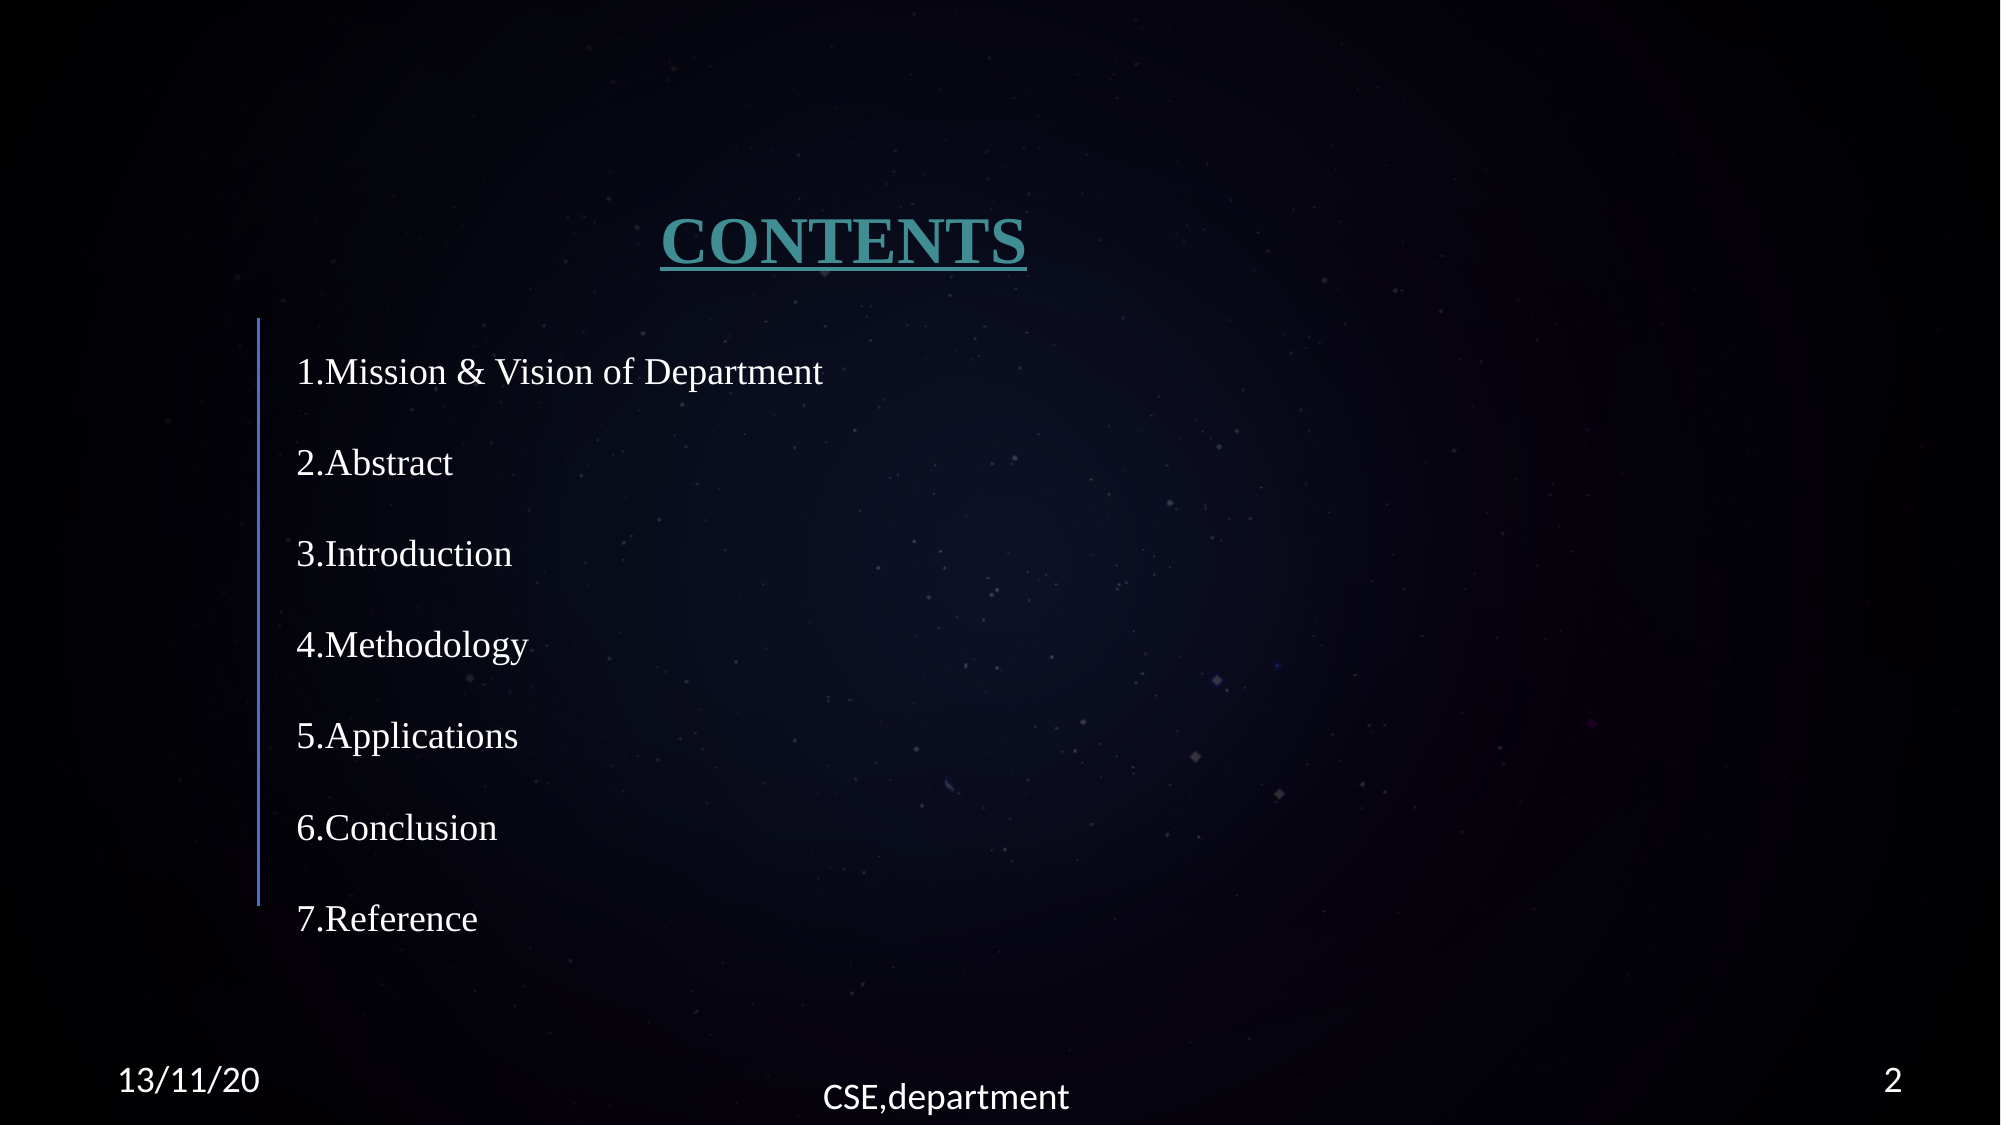

# CONTENTS

1.Mission & Vision of Department

2.Abstract

3.Introduction

4.Methodology

5.Applications

6.Conclusion

7.Reference

13/11/20
2
CSE,department